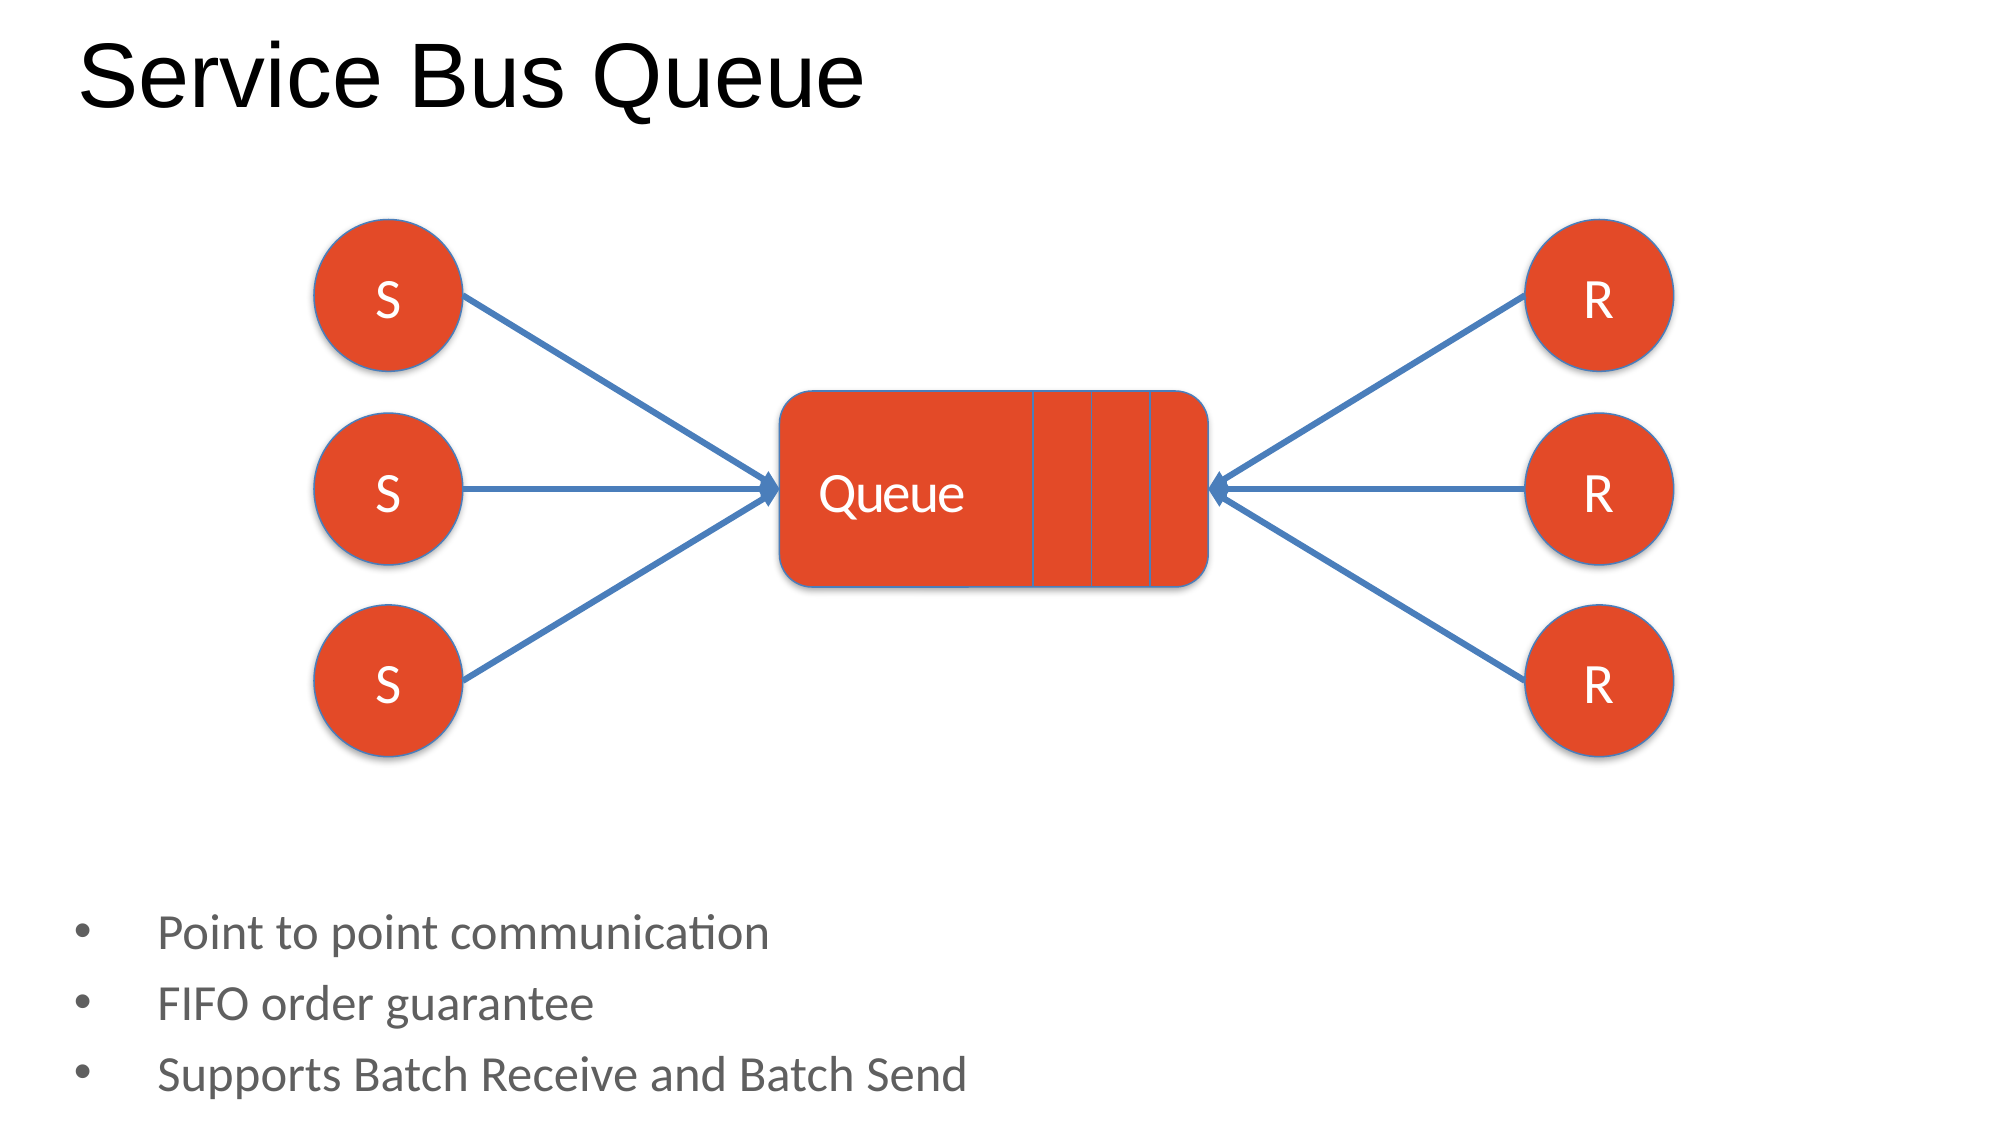

# Service Bus Queue
S
R
Queue
S
R
S
R
Point to point communication
FIFO order guarantee
Supports Batch Receive and Batch Send